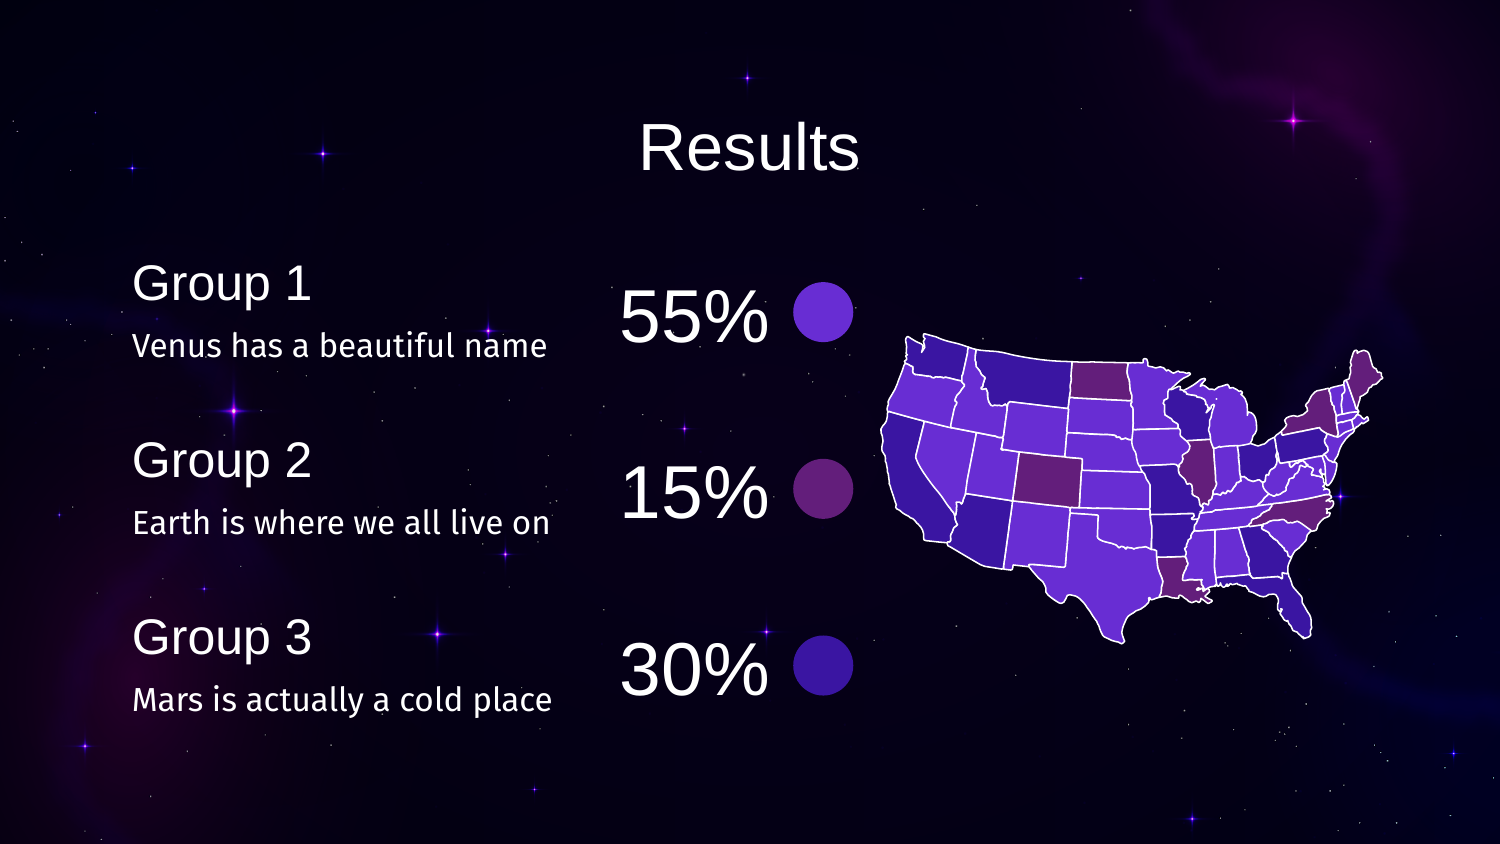

# Results
Group 1
55%

Venus has a beautiful name

Group 2
15%

Earth is where we all live on
Group 3
30%

Mars is actually a cold place